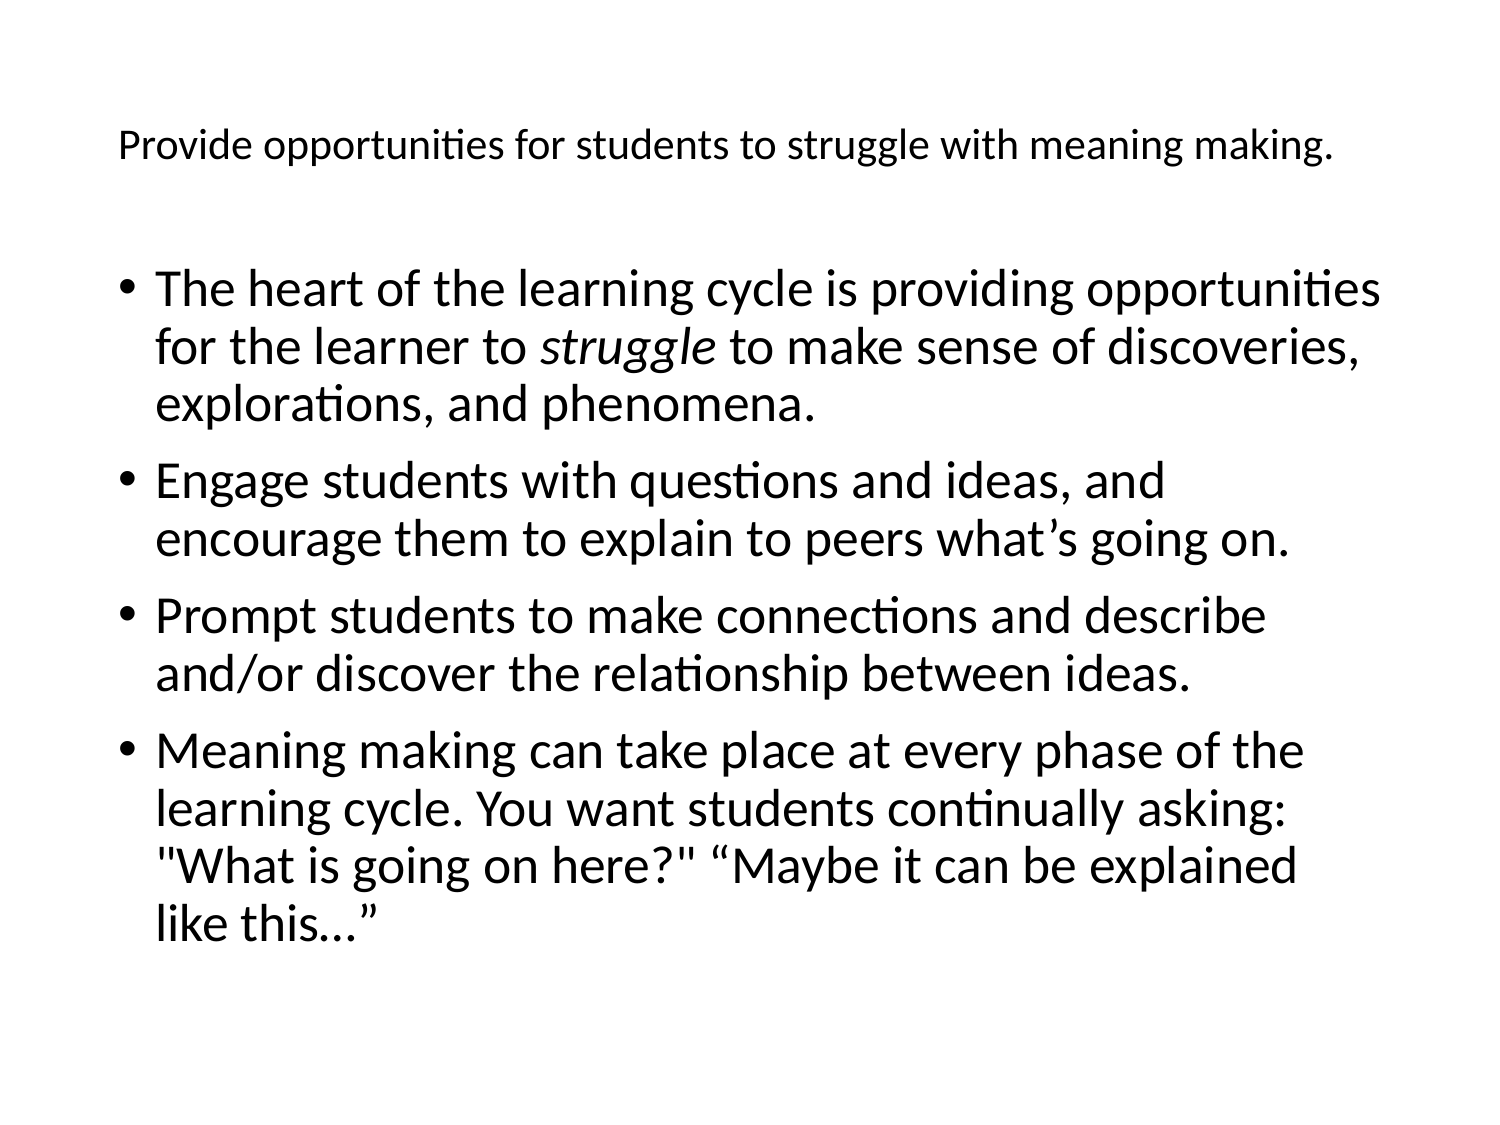

# Provide opportunities for students to struggle with meaning making.
The heart of the learning cycle is providing opportunities for the learner to struggle to make sense of discoveries, explorations, and phenomena.
Engage students with questions and ideas, and encourage them to explain to peers what’s going on.
Prompt students to make connections and describe and/or discover the relationship between ideas.
Meaning making can take place at every phase of the learning cycle. You want students continually asking: "What is going on here?" “Maybe it can be explained like this…”